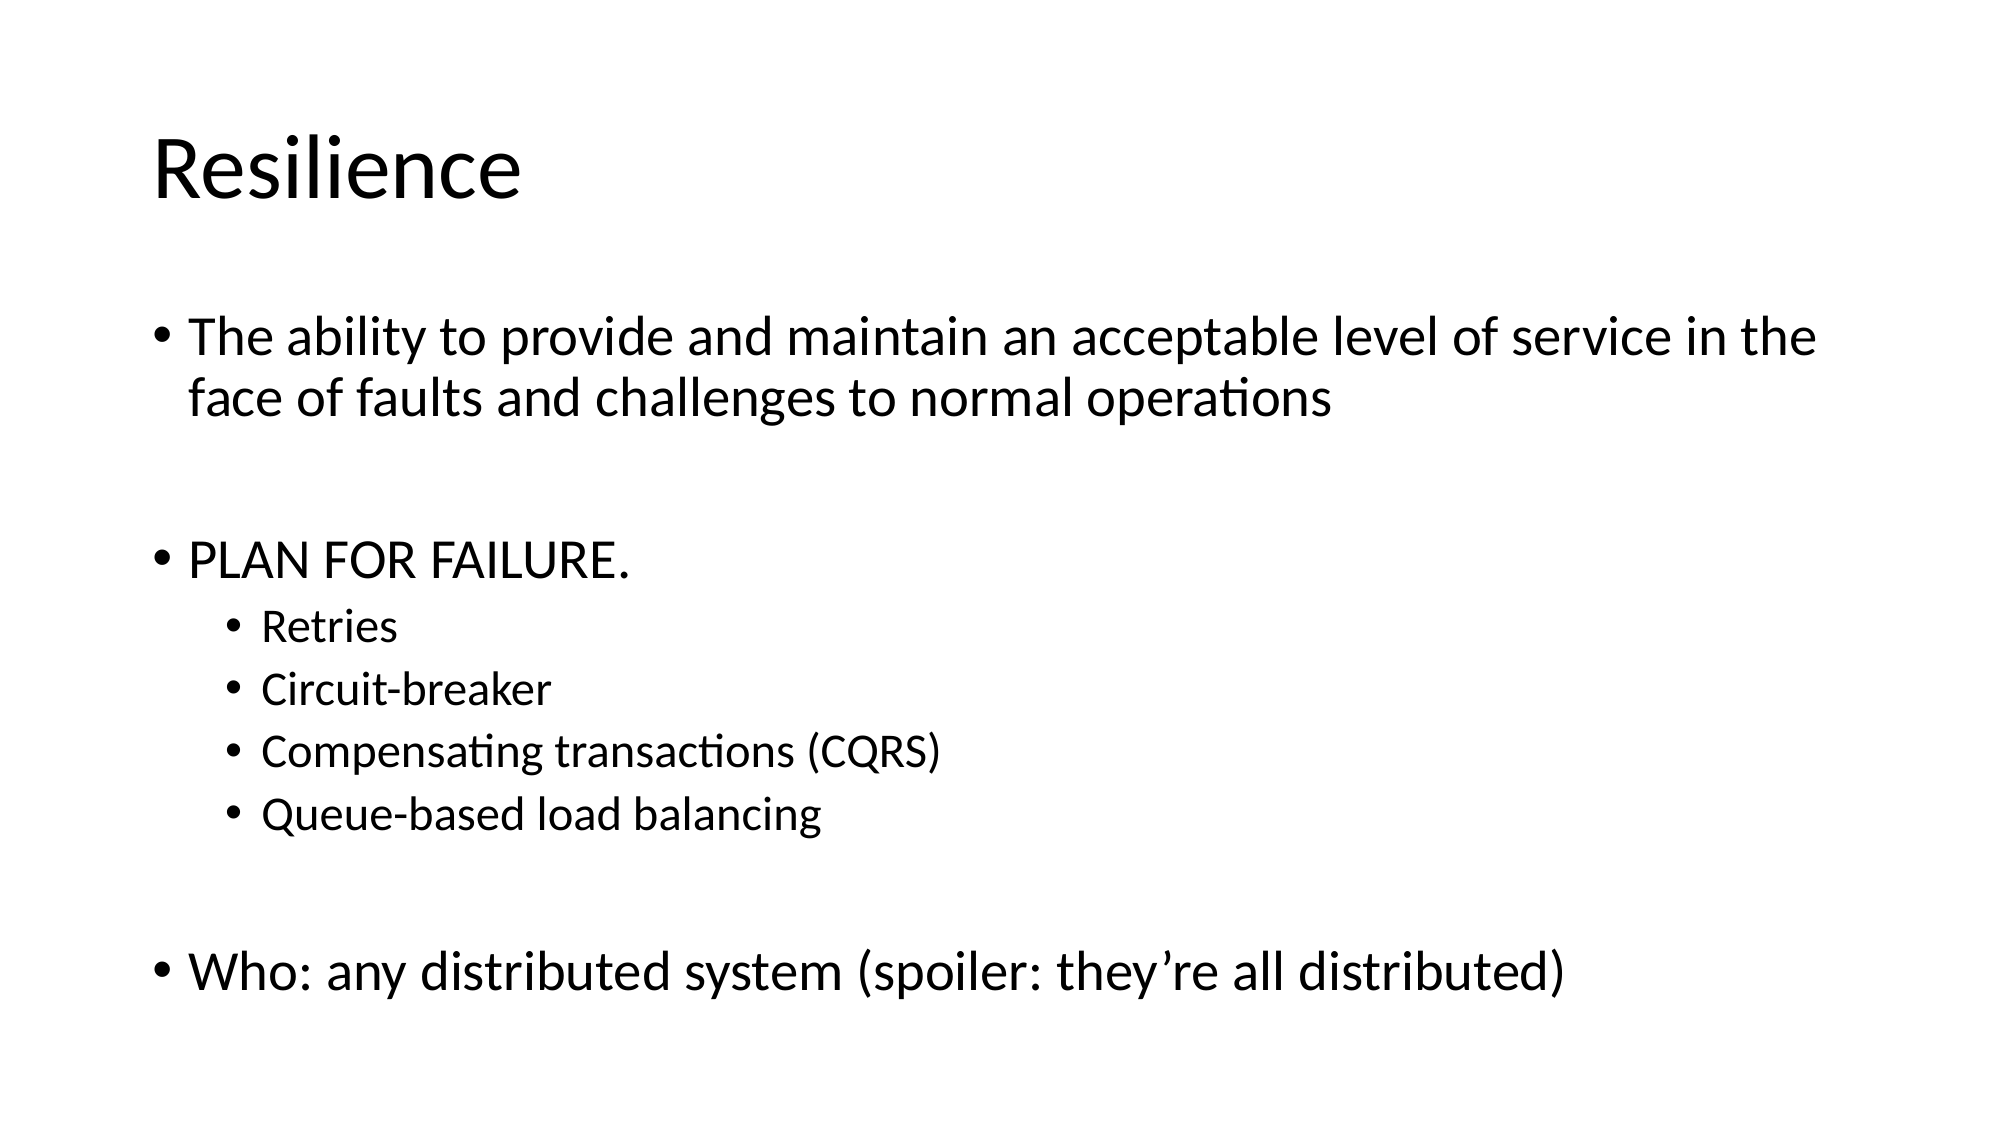

# Resilience
The ability to provide and maintain an acceptable level of service in the face of faults and challenges to normal operations

PLAN FOR FAILURE.
Retries
Circuit-breaker
Compensating transactions (CQRS)
Queue-based load balancing

Who: any distributed system (spoiler: they’re all distributed)